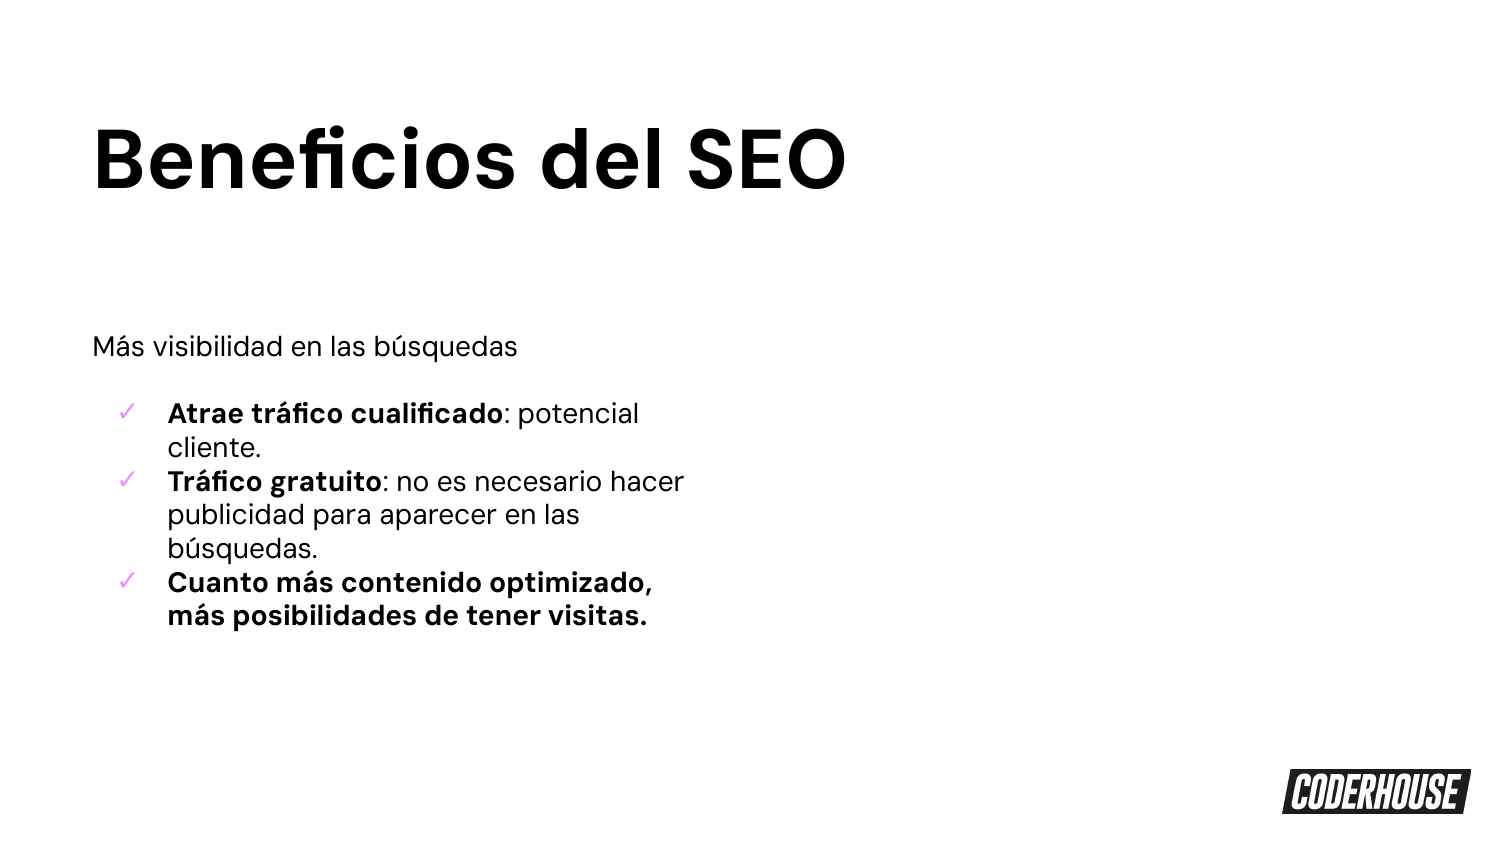

Beneficios del SEO
Más visibilidad en las búsquedas

Atrae tráfico cualificado: potencial cliente.
Tráfico gratuito: no es necesario hacer publicidad para aparecer en las búsquedas.
Cuanto más contenido optimizado, más posibilidades de tener visitas.